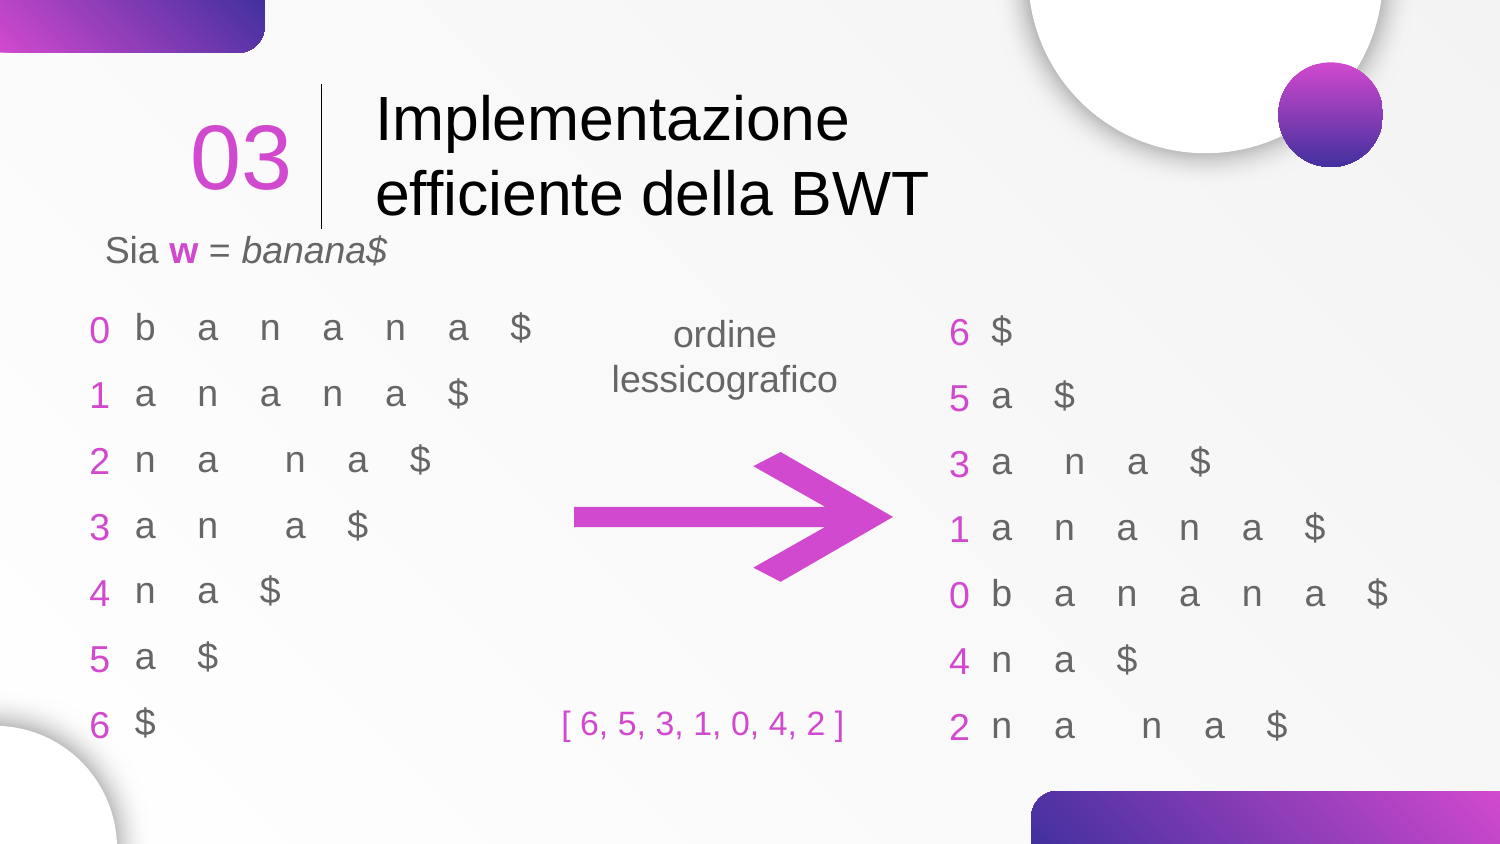

03
Implementazione
efficiente della BWT
Sia w = banana$
b    a    n    a    n    a    $
a    n    a    n    a    $
n    a	n    a    $
a    n	a    $
n    a    $
a    $
$
0
1
2
3
4
5
6
$
a    $
a     n    a    $
a    n    a    n    a    $
b    a    n    a    n    a    $
n    a    $
n    a	n    a    $

6
5
3
1
0
4
2
ordine lessicografico

[ 6, 5, 3, 1, 0, 4, 2 ]